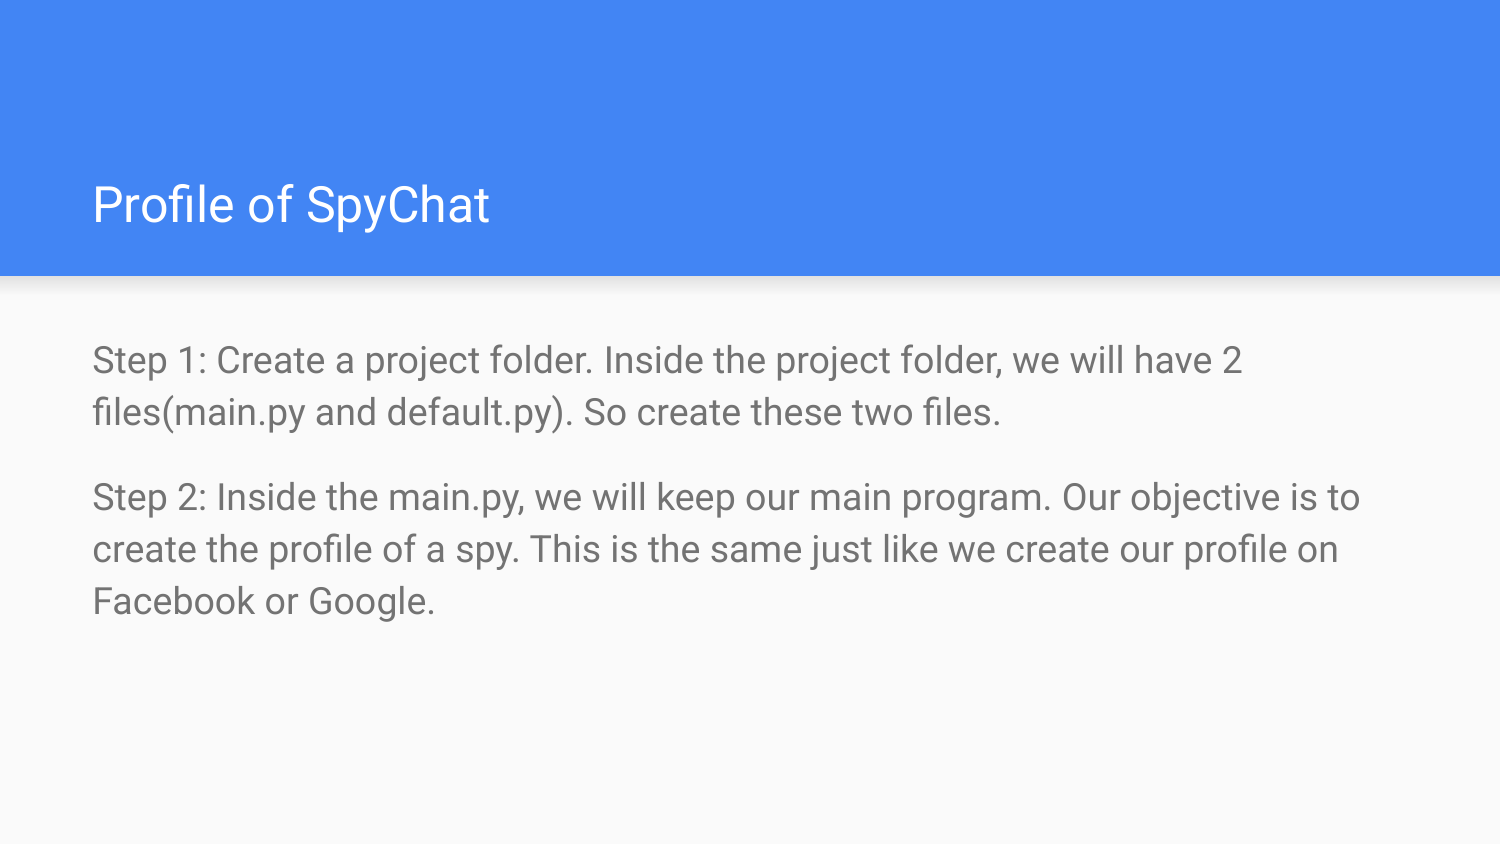

# Profile of SpyChat
Step 1: Create a project folder. Inside the project folder, we will have 2 files(main.py and default.py). So create these two files.
Step 2: Inside the main.py, we will keep our main program. Our objective is to create the profile of a spy. This is the same just like we create our profile on Facebook or Google.